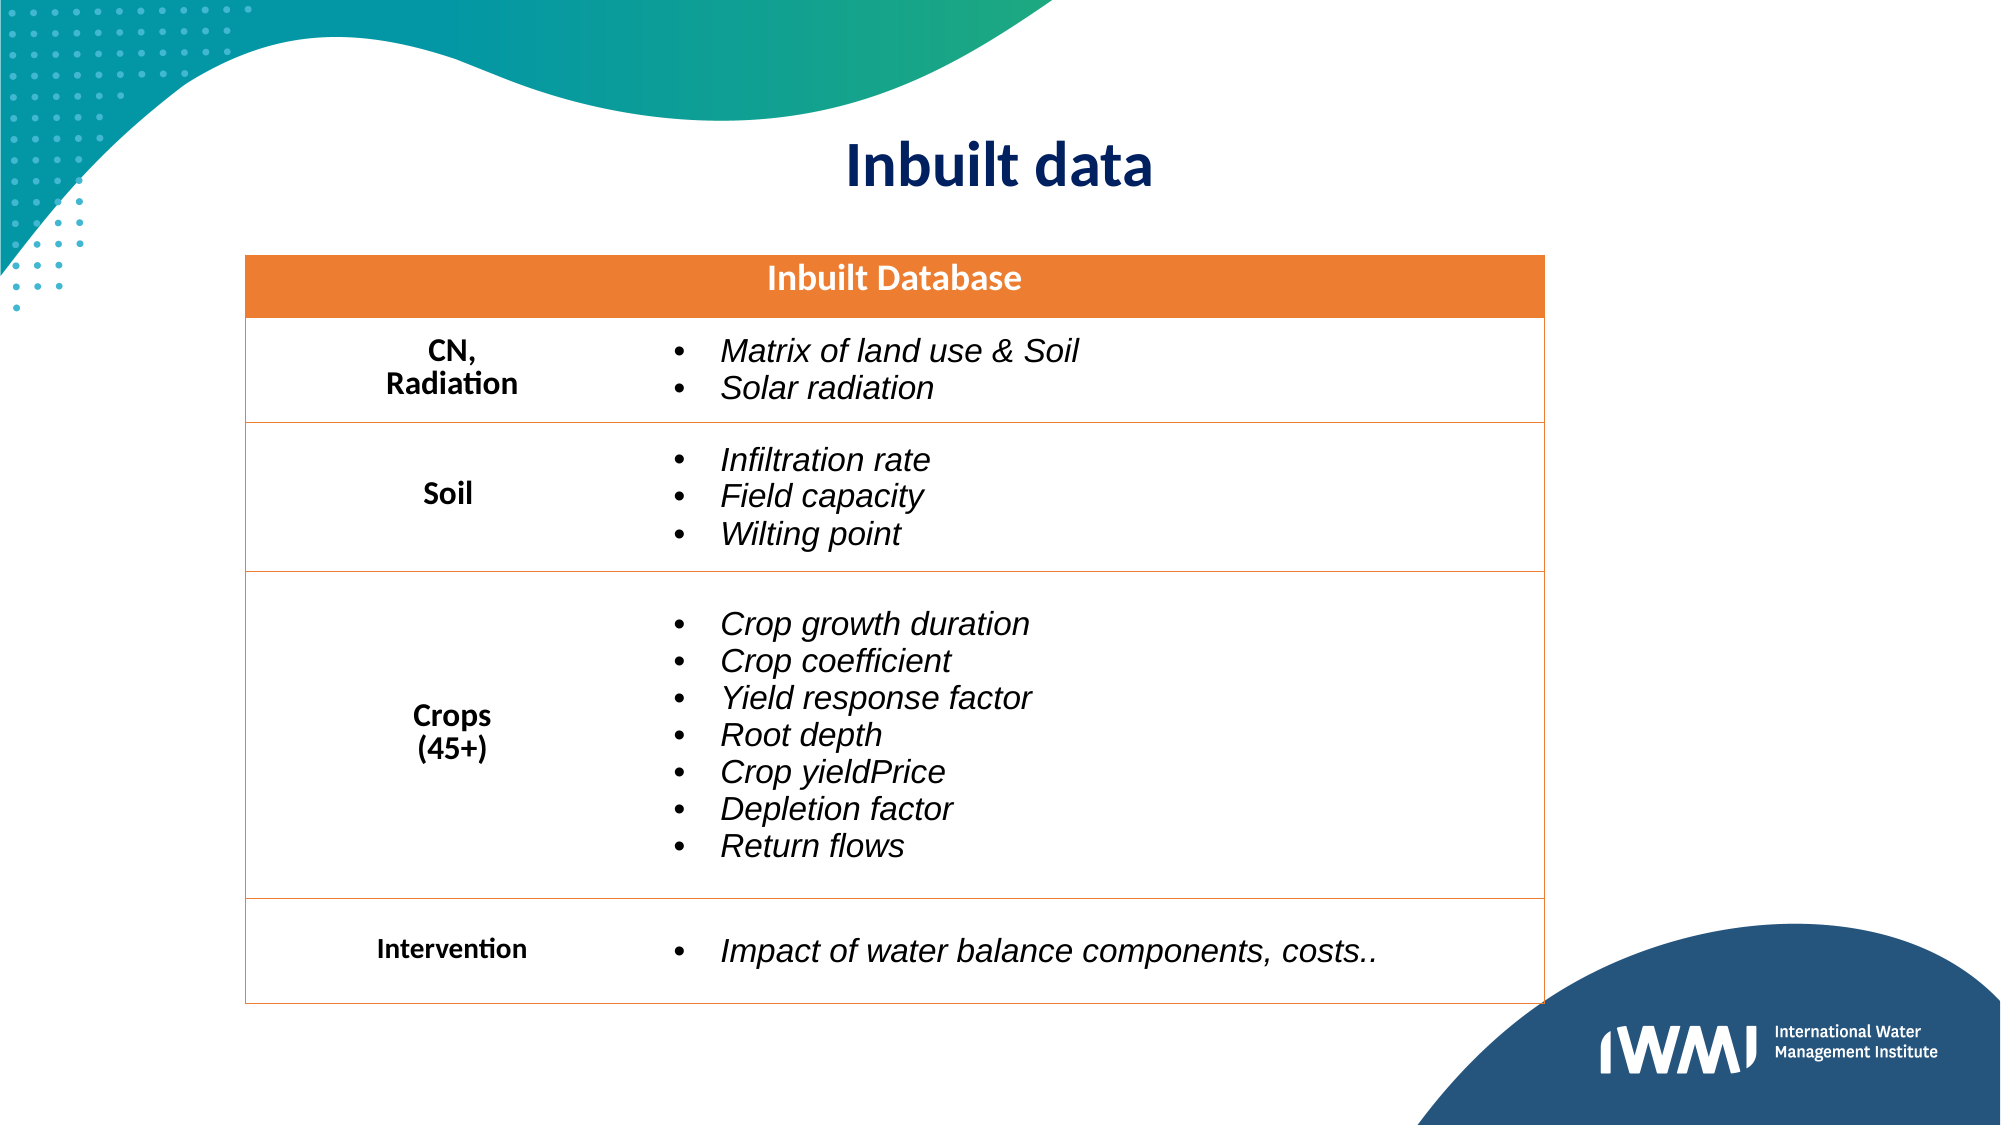

Inbuilt data
| Inbuilt Database |  |
| --- | --- |
| CN, Radiation | Matrix of land use & Soil Solar radiation |
| Soil | Infiltration rate Field capacity Wilting point |
| Crops (45+) | Crop growth duration Crop coefficient Yield response factor Root depth Crop yieldPrice Depletion factor Return flows |
| Intervention | Impact of water balance components, costs.. |
Supply Side Interventions
Increase Groundwater Storage
Demand Side Interventions
Increase irrigation efficiency
Save Water
Soil Moisture Interventions
Reduce Runoff & Soil Evaporation
Increase moisture holding capacity of Soil